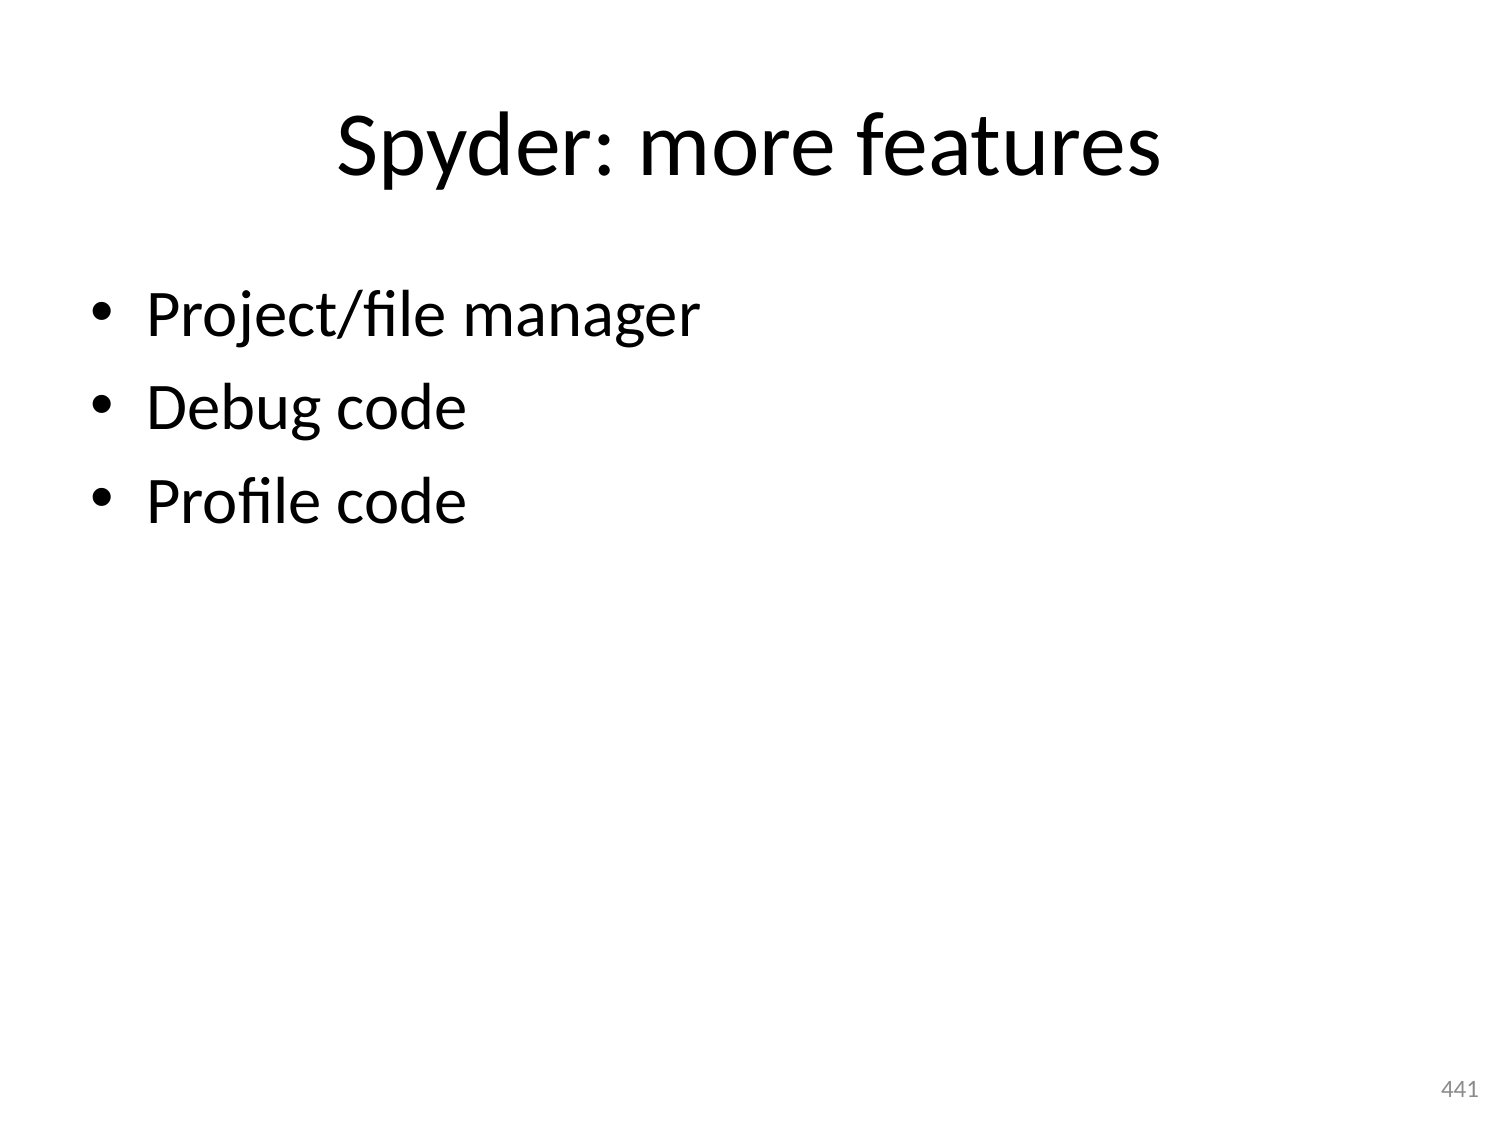

# Spyder: more features
Project/file manager
Debug code
Profile code
441